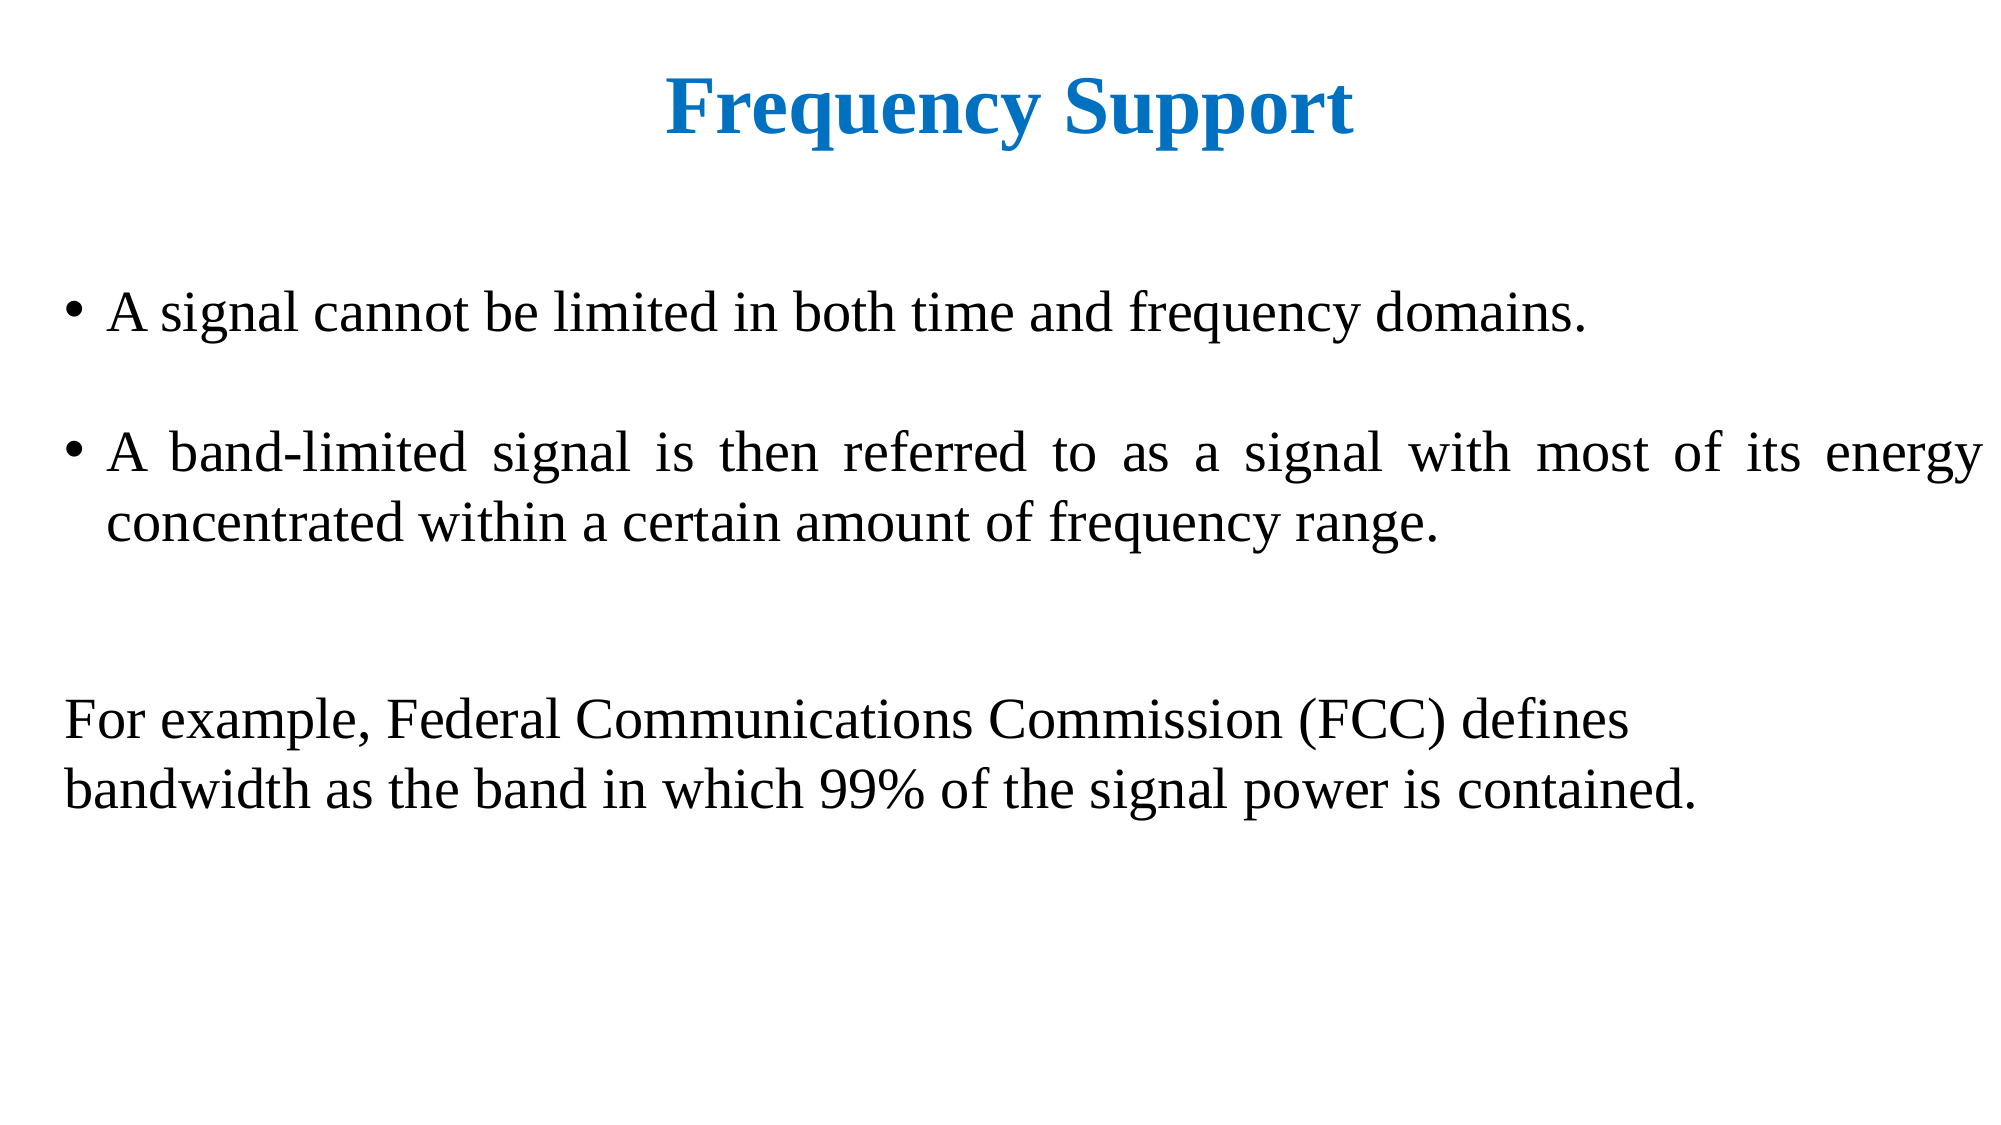

Frequency Support
A signal cannot be limited in both time and frequency domains.

A band-limited signal is then referred to as a signal with most of its energy concentrated within a certain amount of frequency range.

For example, Federal Communications Commission (FCC) defines bandwidth as the band in which 99% of the signal power is contained.